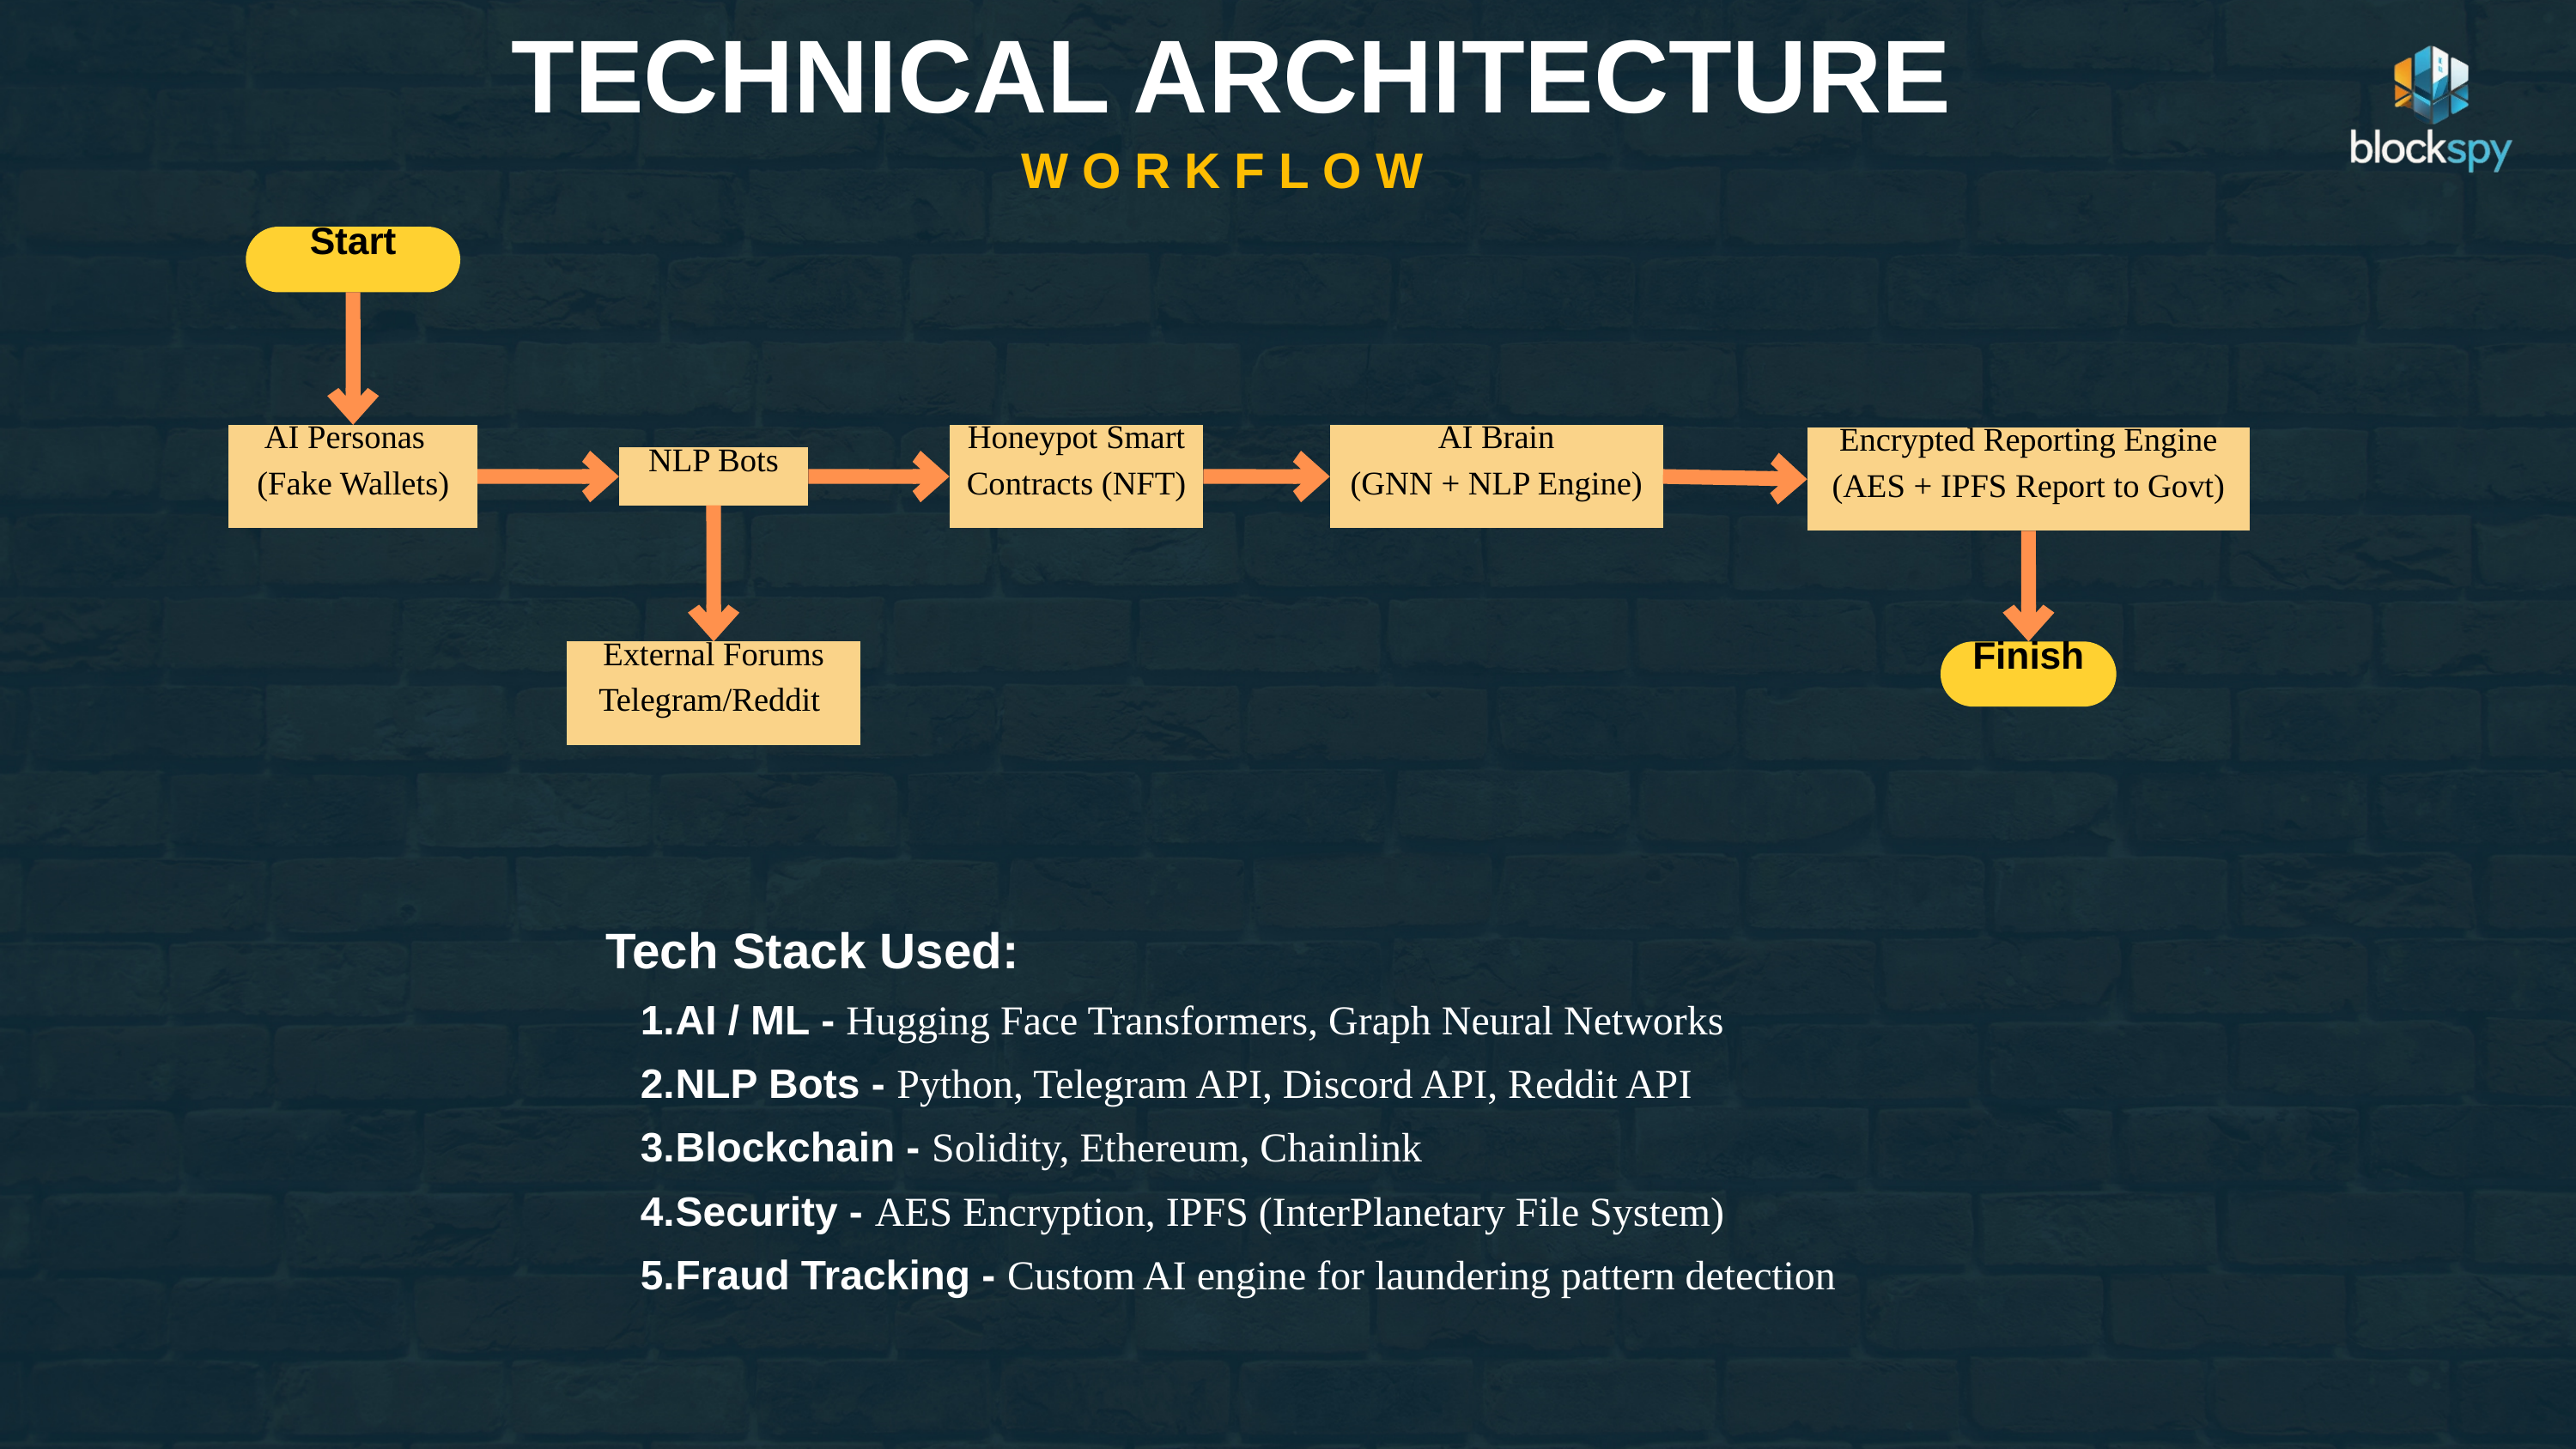

TECHNICAL ARCHITECTURE
WORKFLOW

Start

AI Personas
(Fake Wallets)

Honeypot Smart
Contracts (NFT)

AI Brain
(GNN + NLP Engine)

Encrypted Reporting Engine
(AES + IPFS Report to Govt)

NLP Bots

External Forums
Telegram/Reddit

Finish
Tech Stack Used:
AI / ML - Hugging Face Transformers, Graph Neural Networks
NLP Bots - Python, Telegram API, Discord API, Reddit API
Blockchain - Solidity, Ethereum, Chainlink
Security - AES Encryption, IPFS (InterPlanetary File System)
Fraud Tracking - Custom AI engine for laundering pattern detection